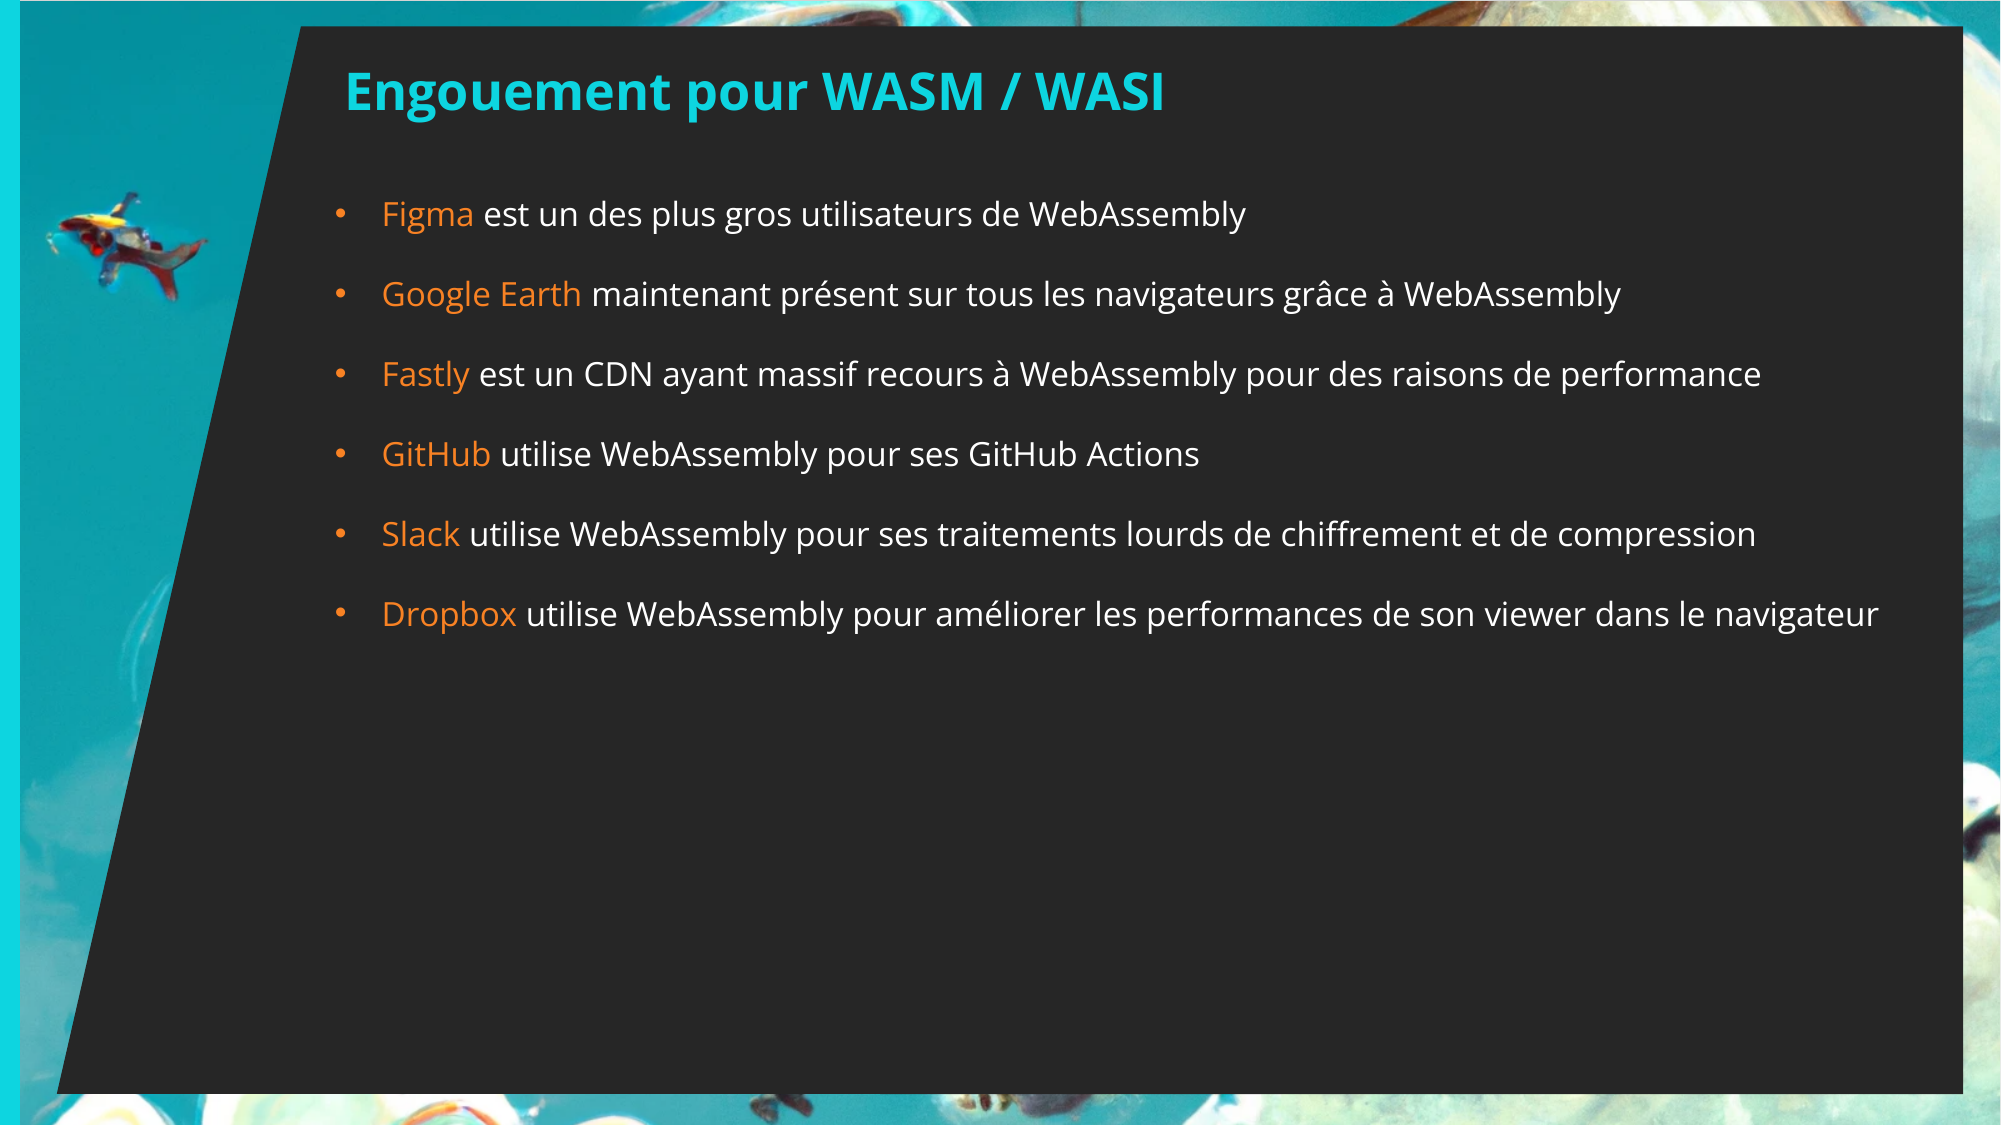

Engouement pour WASM / WASI
Figma est un des plus gros utilisateurs de WebAssembly

Google Earth maintenant présent sur tous les navigateurs grâce à WebAssembly

Fastly est un CDN ayant massif recours à WebAssembly pour des raisons de performance

GitHub utilise WebAssembly pour ses GitHub Actions

Slack utilise WebAssembly pour ses traitements lourds de chiffrement et de compression

Dropbox utilise WebAssembly pour améliorer les performances de son viewer dans le navigateur